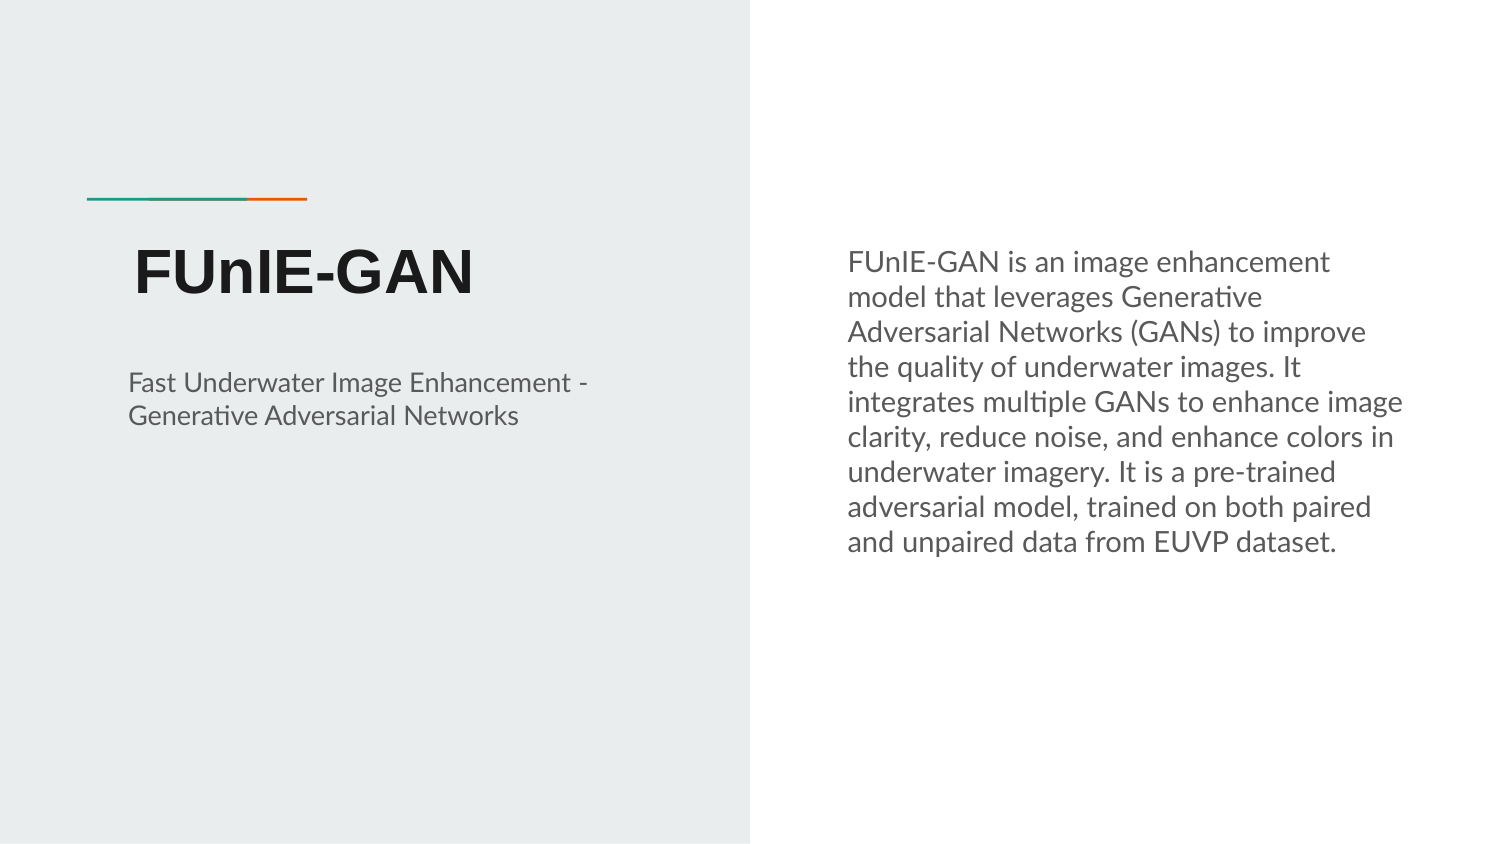

FUnIE-GAN is an image enhancement model that leverages Generative Adversarial Networks (GANs) to improve the quality of underwater images. It integrates multiple GANs to enhance image clarity, reduce noise, and enhance colors in underwater imagery. It is a pre-trained adversarial model, trained on both paired and unpaired data from EUVP dataset.

# FUnIE-GAN
Fast Underwater Image Enhancement - Generative Adversarial Networks